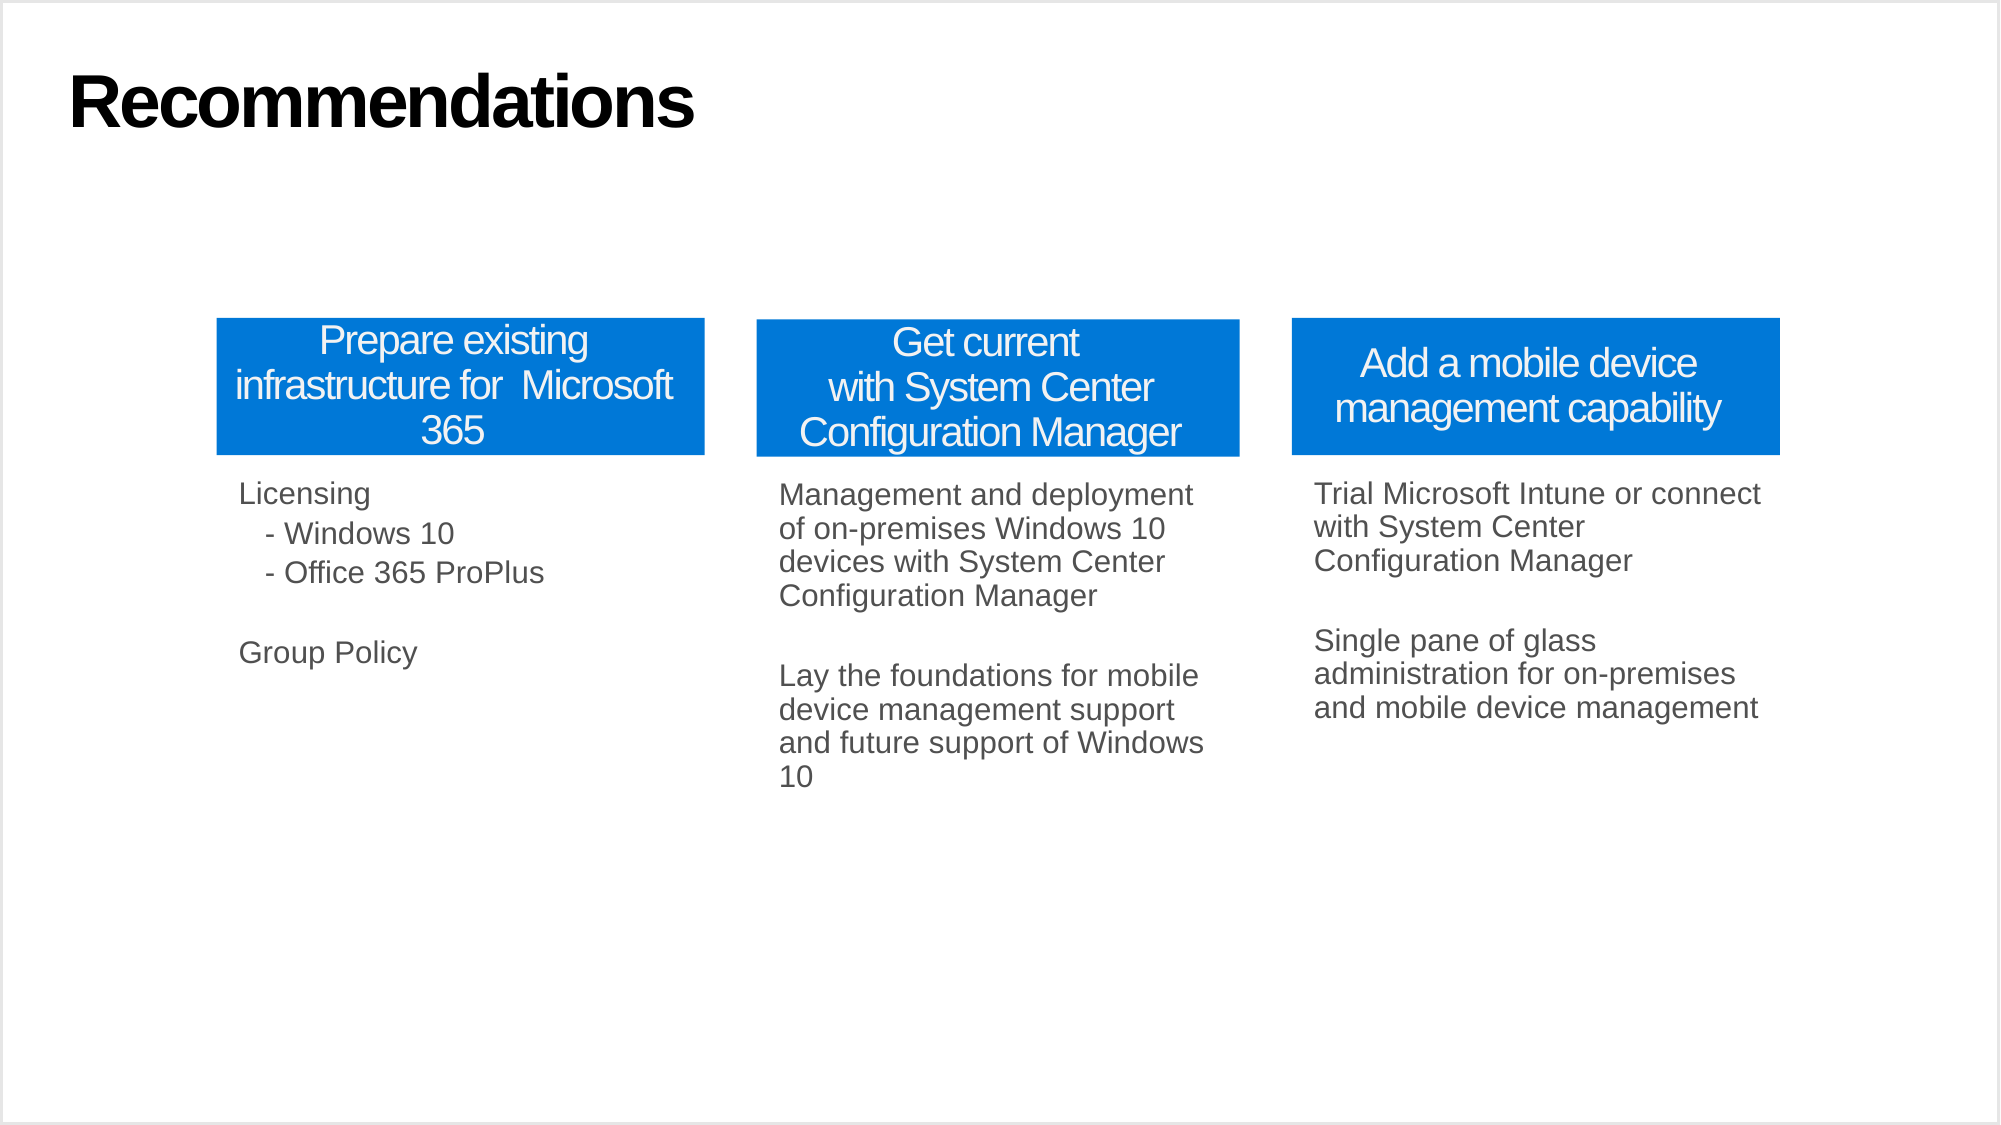

# Recommendations
Prepare existing infrastructure for  Microsoft 365
Add a mobile device management capability
Get current
with System Center Configuration Manager
Licensing
   - Windows 10
   - Office 365 ProPlus

Group Policy

Trial Microsoft Intune or connect with System Center Configuration Manager

Single pane of glass administration for on-premises and mobile device management
Management and deployment of on-premises Windows 10 devices with System Center Configuration Manager

Lay the foundations for mobile device management support and future support of Windows 10